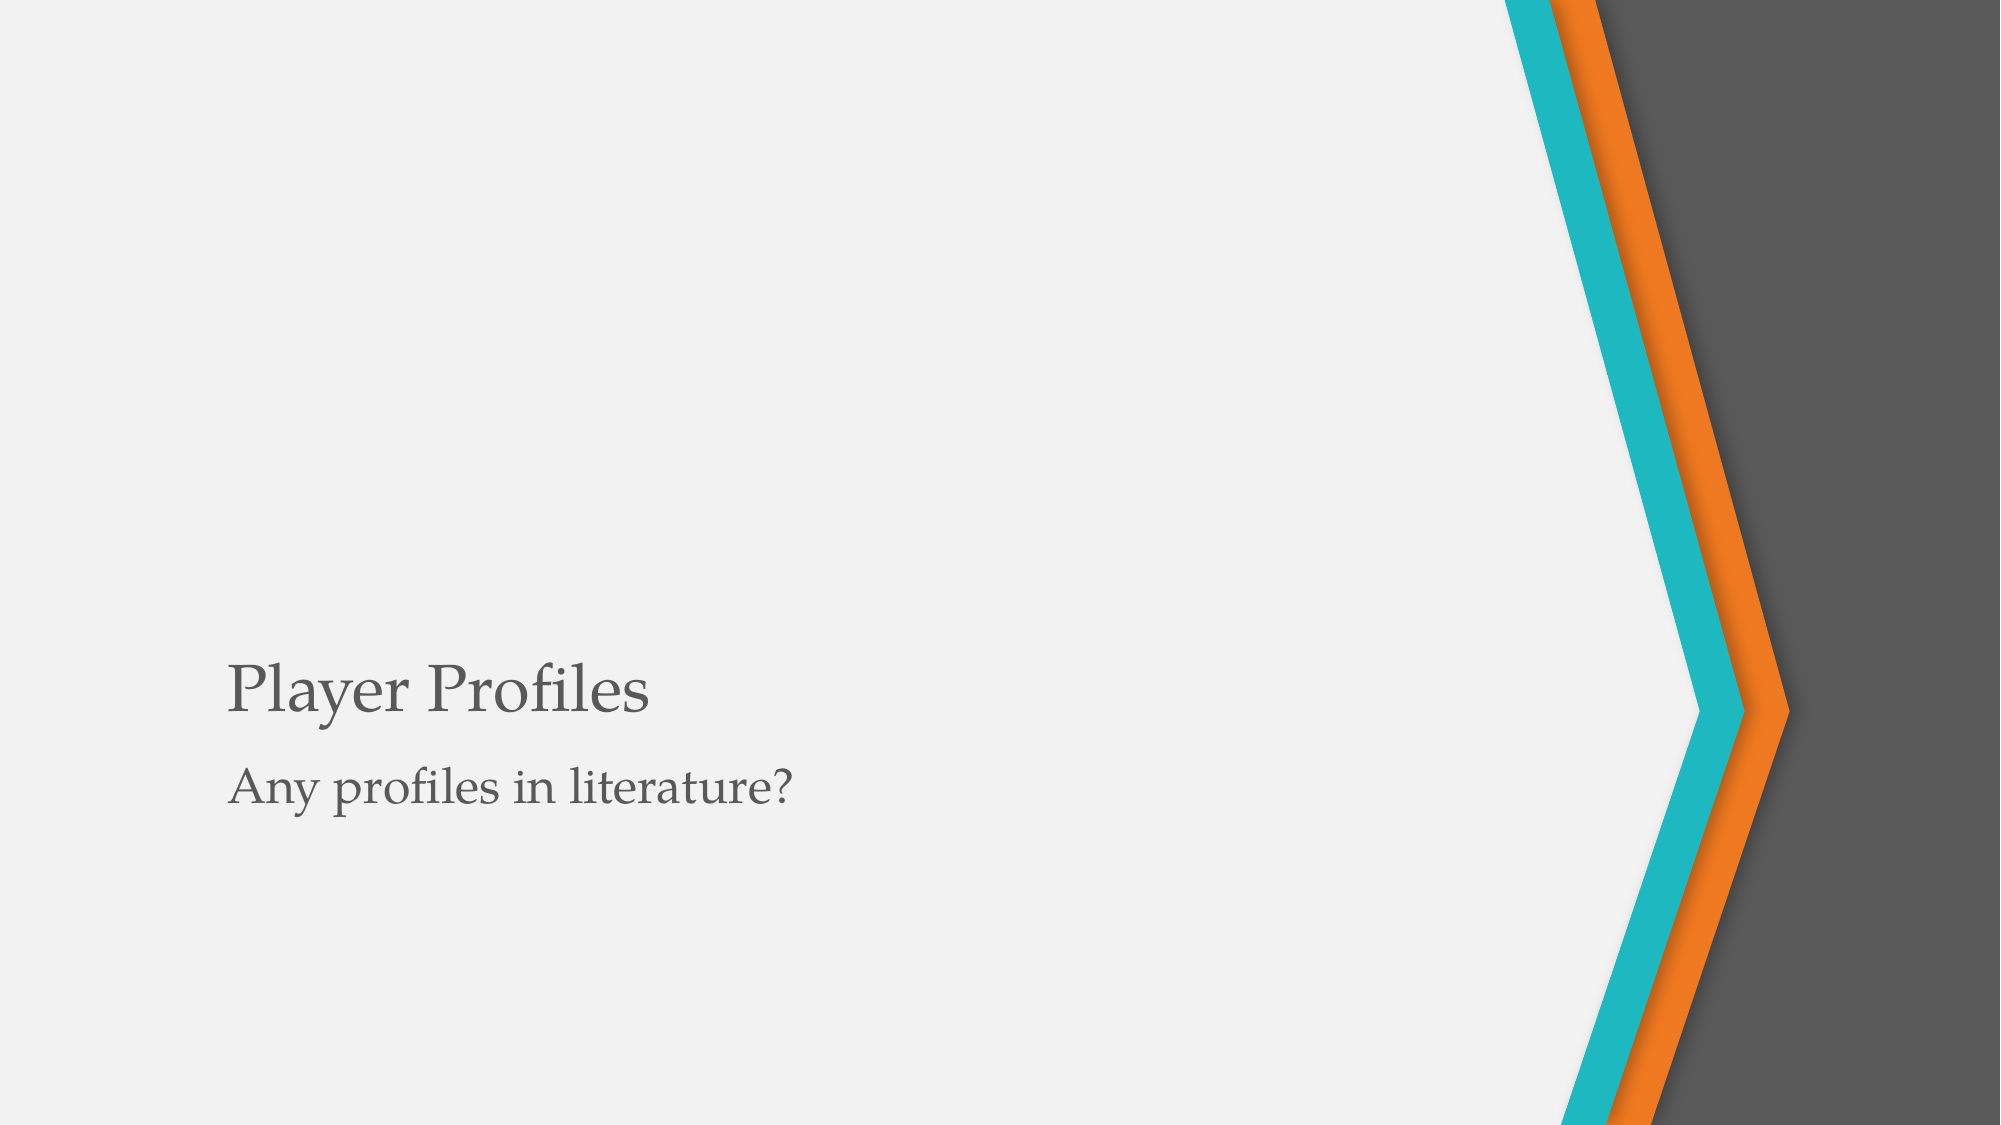

# Player Profiles
Any profiles in literature?